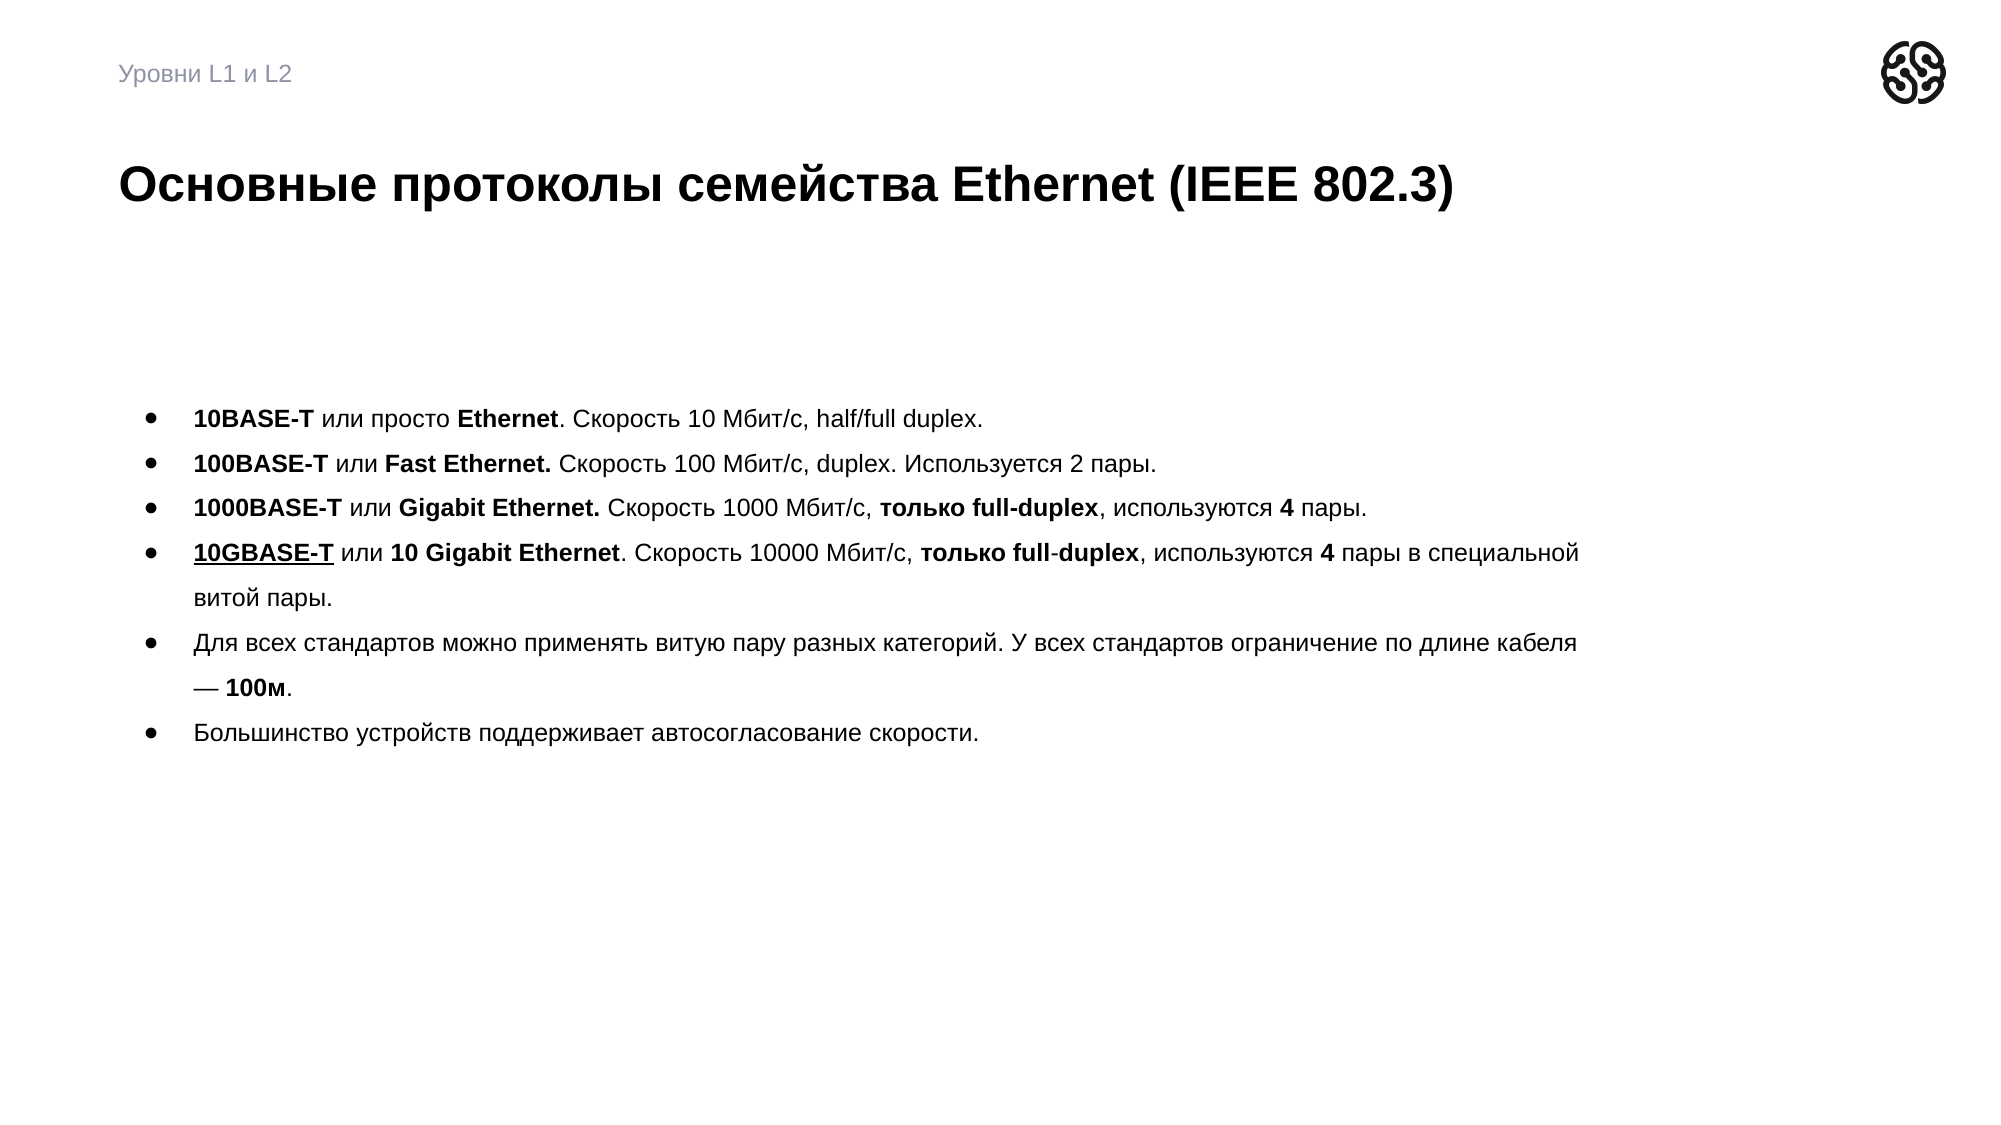

Уровни L1 и L2
Основные протоколы семейства Ethernet (IEEE 802.3)
10BASE-T или просто Ethernet. Скорость 10 Мбит/c, half/full duplex.
100BASE-T или Fast Ethernet. Скорость 100 Мбит/с, duplex. Используется 2 пары.
1000BASE-T или Gigabit Ethernet. Скорость 1000 Мбит/с, только full-duplex, используются 4 пары.
10GBASE-T или 10 Gigabit Ethernet. Скорость 10000 Мбит/с, только full-duplex, используются 4 пары в специальной витой пары.
Для всех стандартов можно применять витую пару разных категорий. У всех стандартов ограничение по длине кабеля — 100м.
Большинство устройств поддерживает автосогласование скорости.